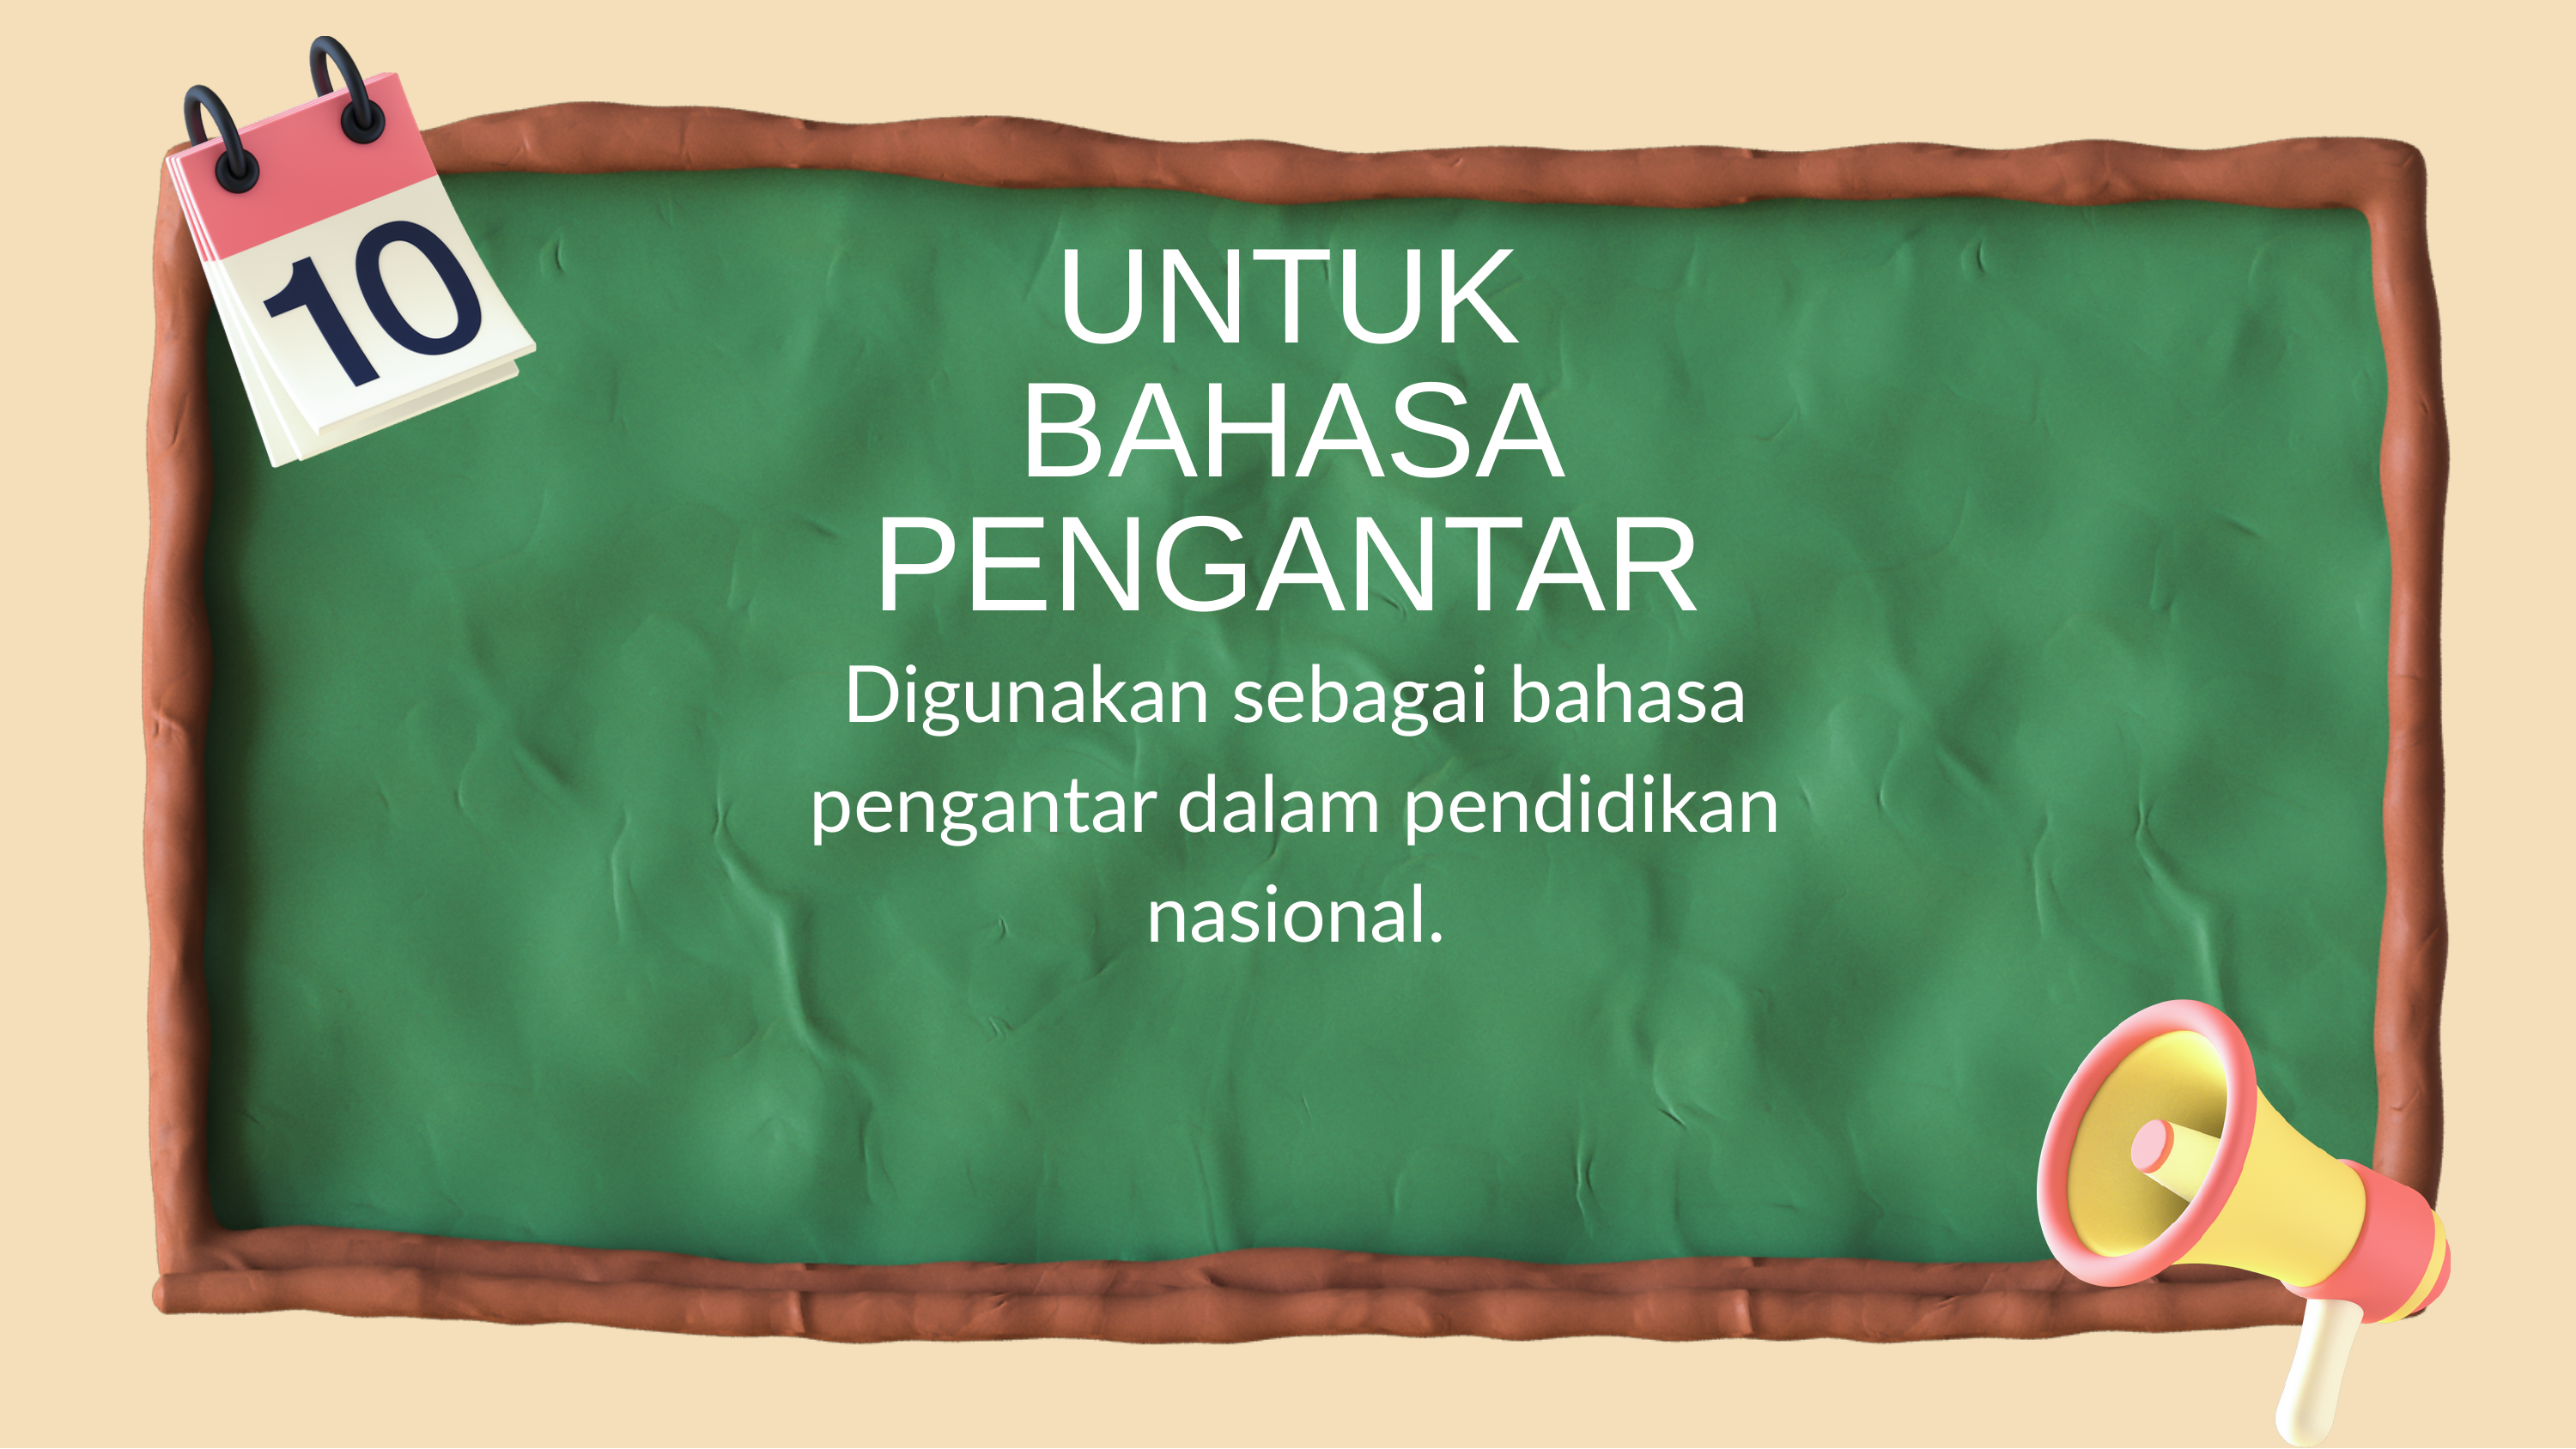

UNTUK BAHASA PENGANTAR
Digunakan sebagai bahasa pengantar dalam pendidikan nasional.